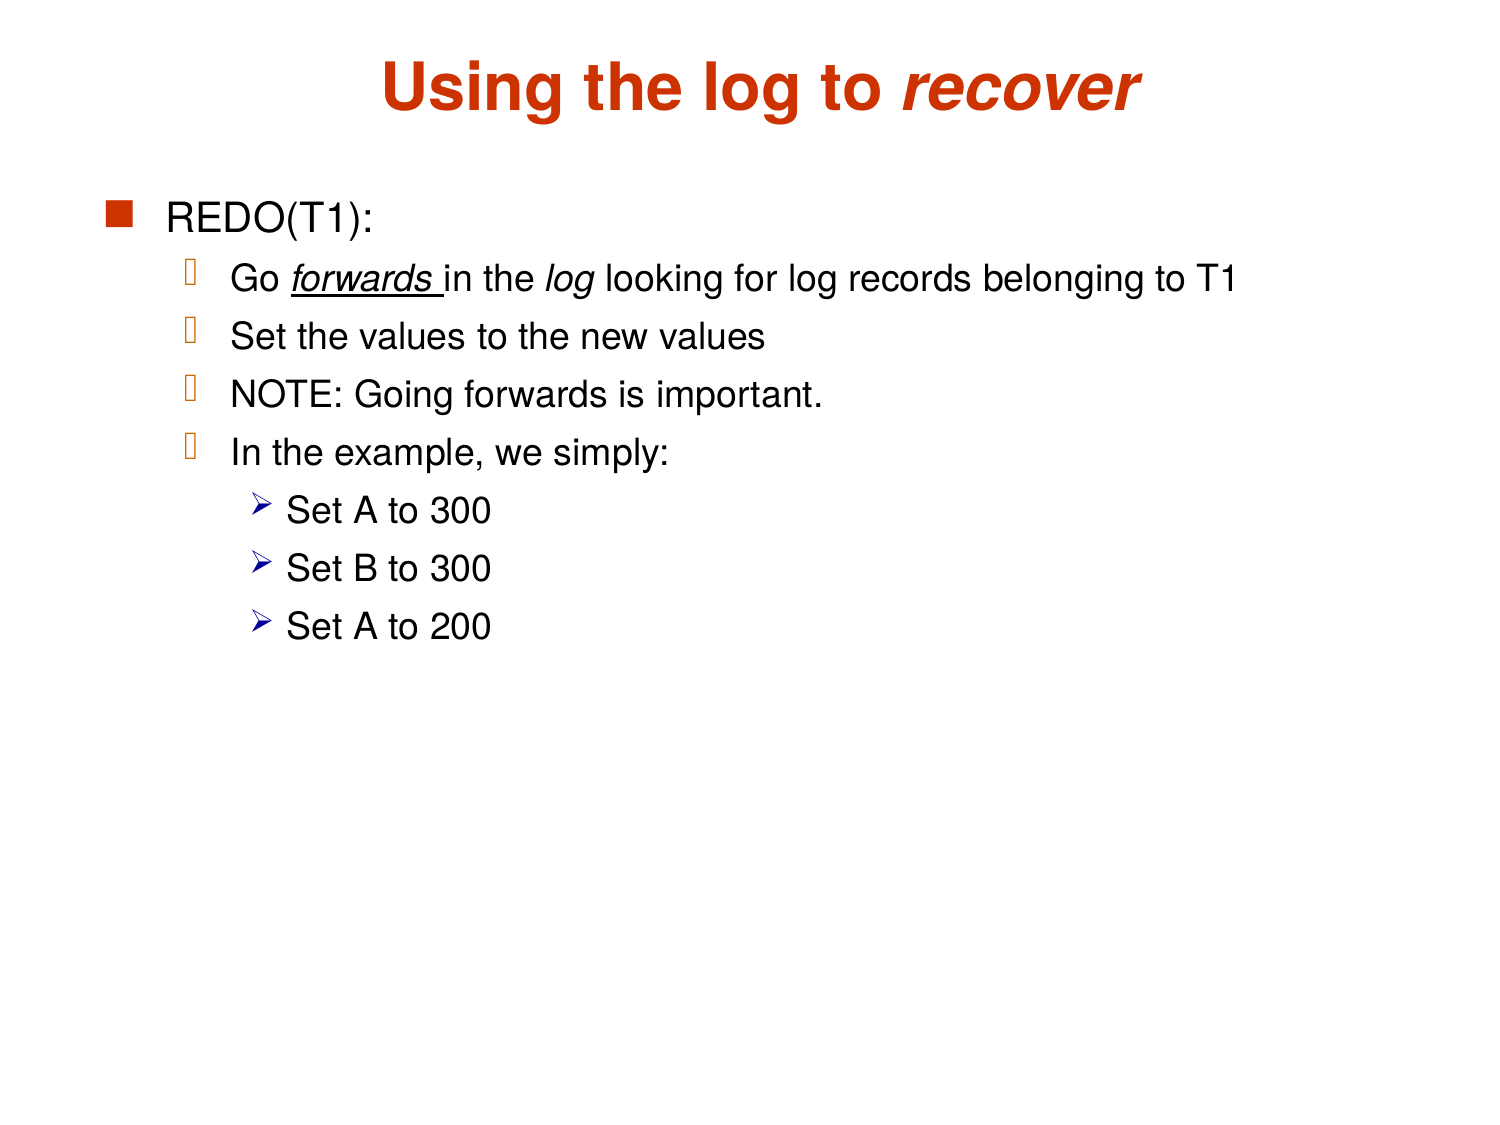

# Using the log to recover
REDO(T1):
Go forwards in the log looking for log records belonging to T1
Set the values to the new values
NOTE: Going forwards is important.
In the example, we simply:
Set A to 300
Set B to 300
Set A to 200